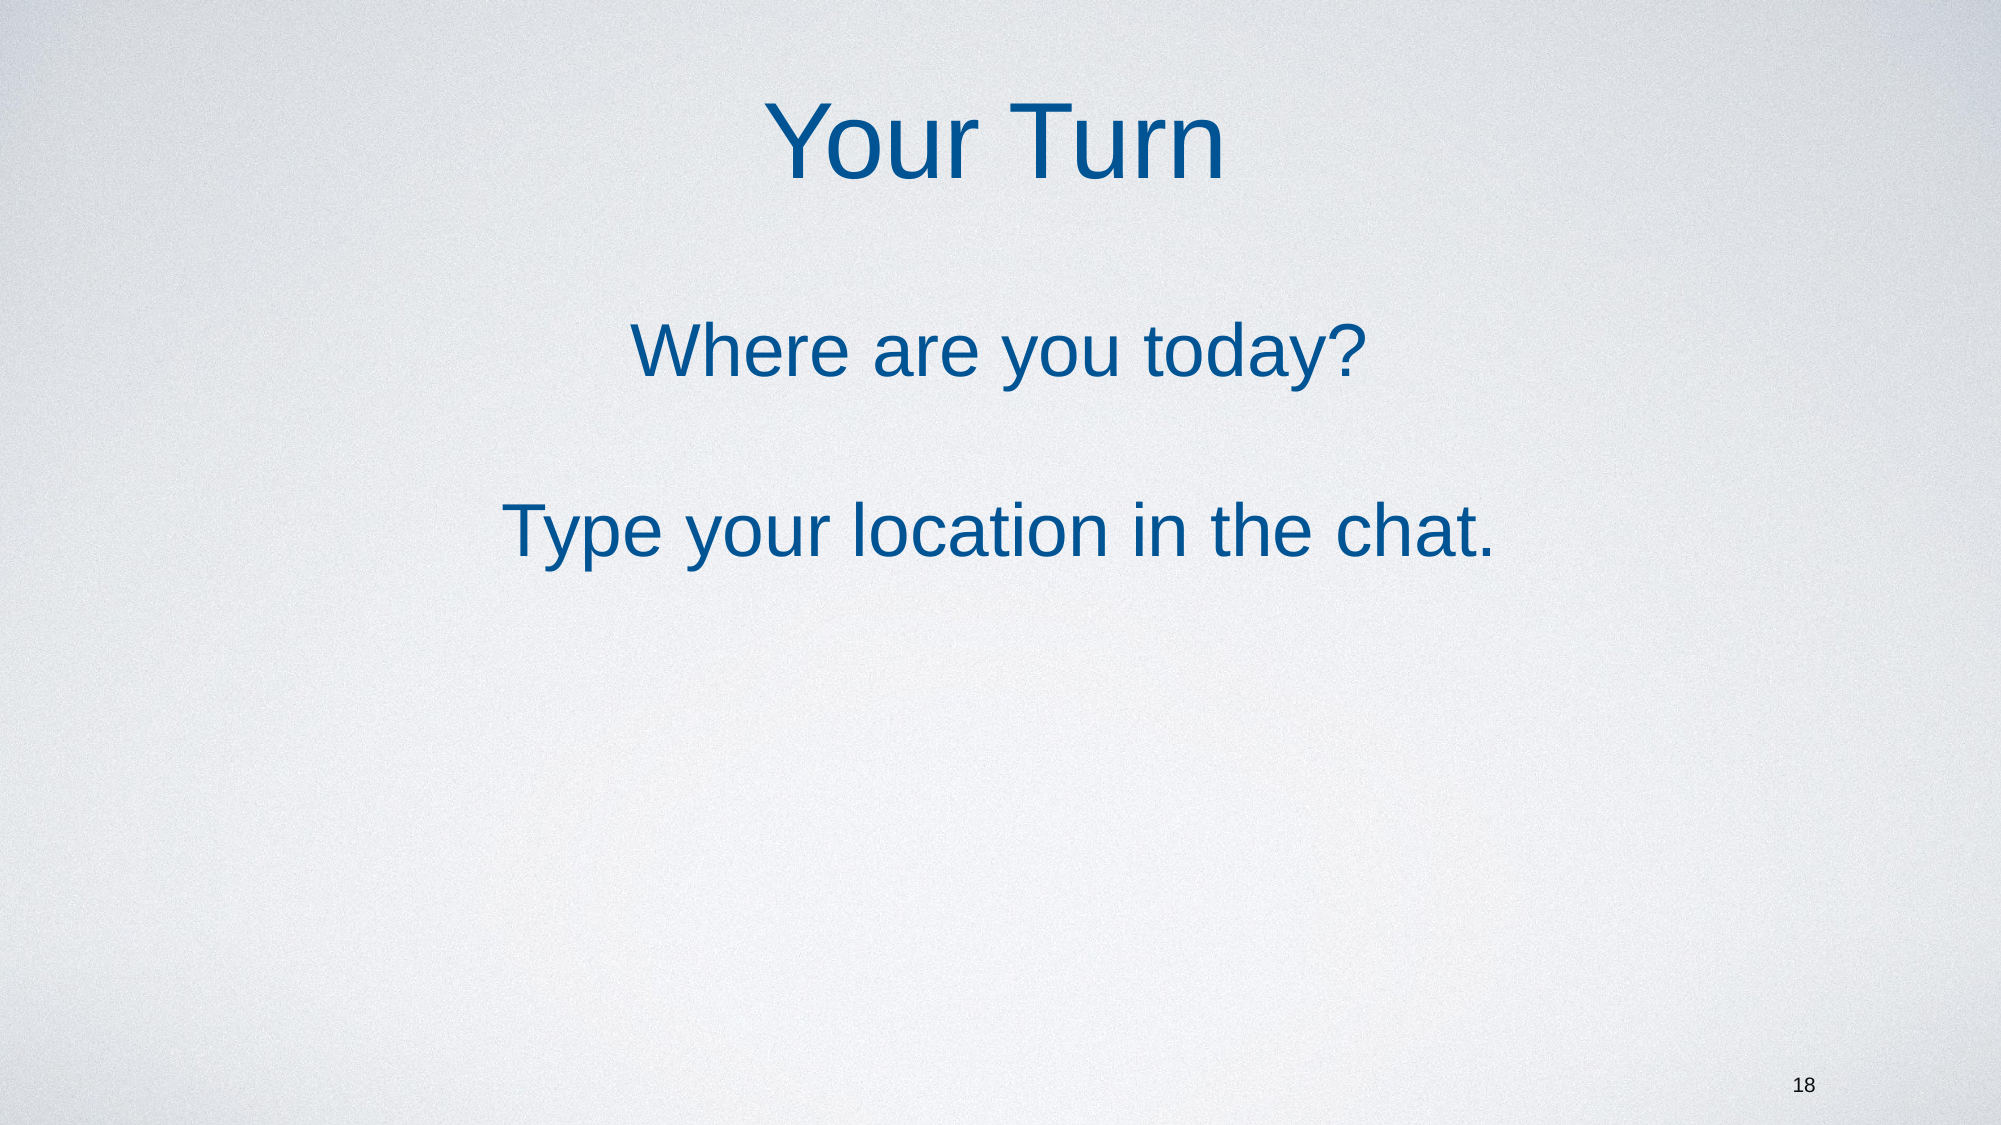

Your Turn
Where are you today?

Type your location in the chat.

18